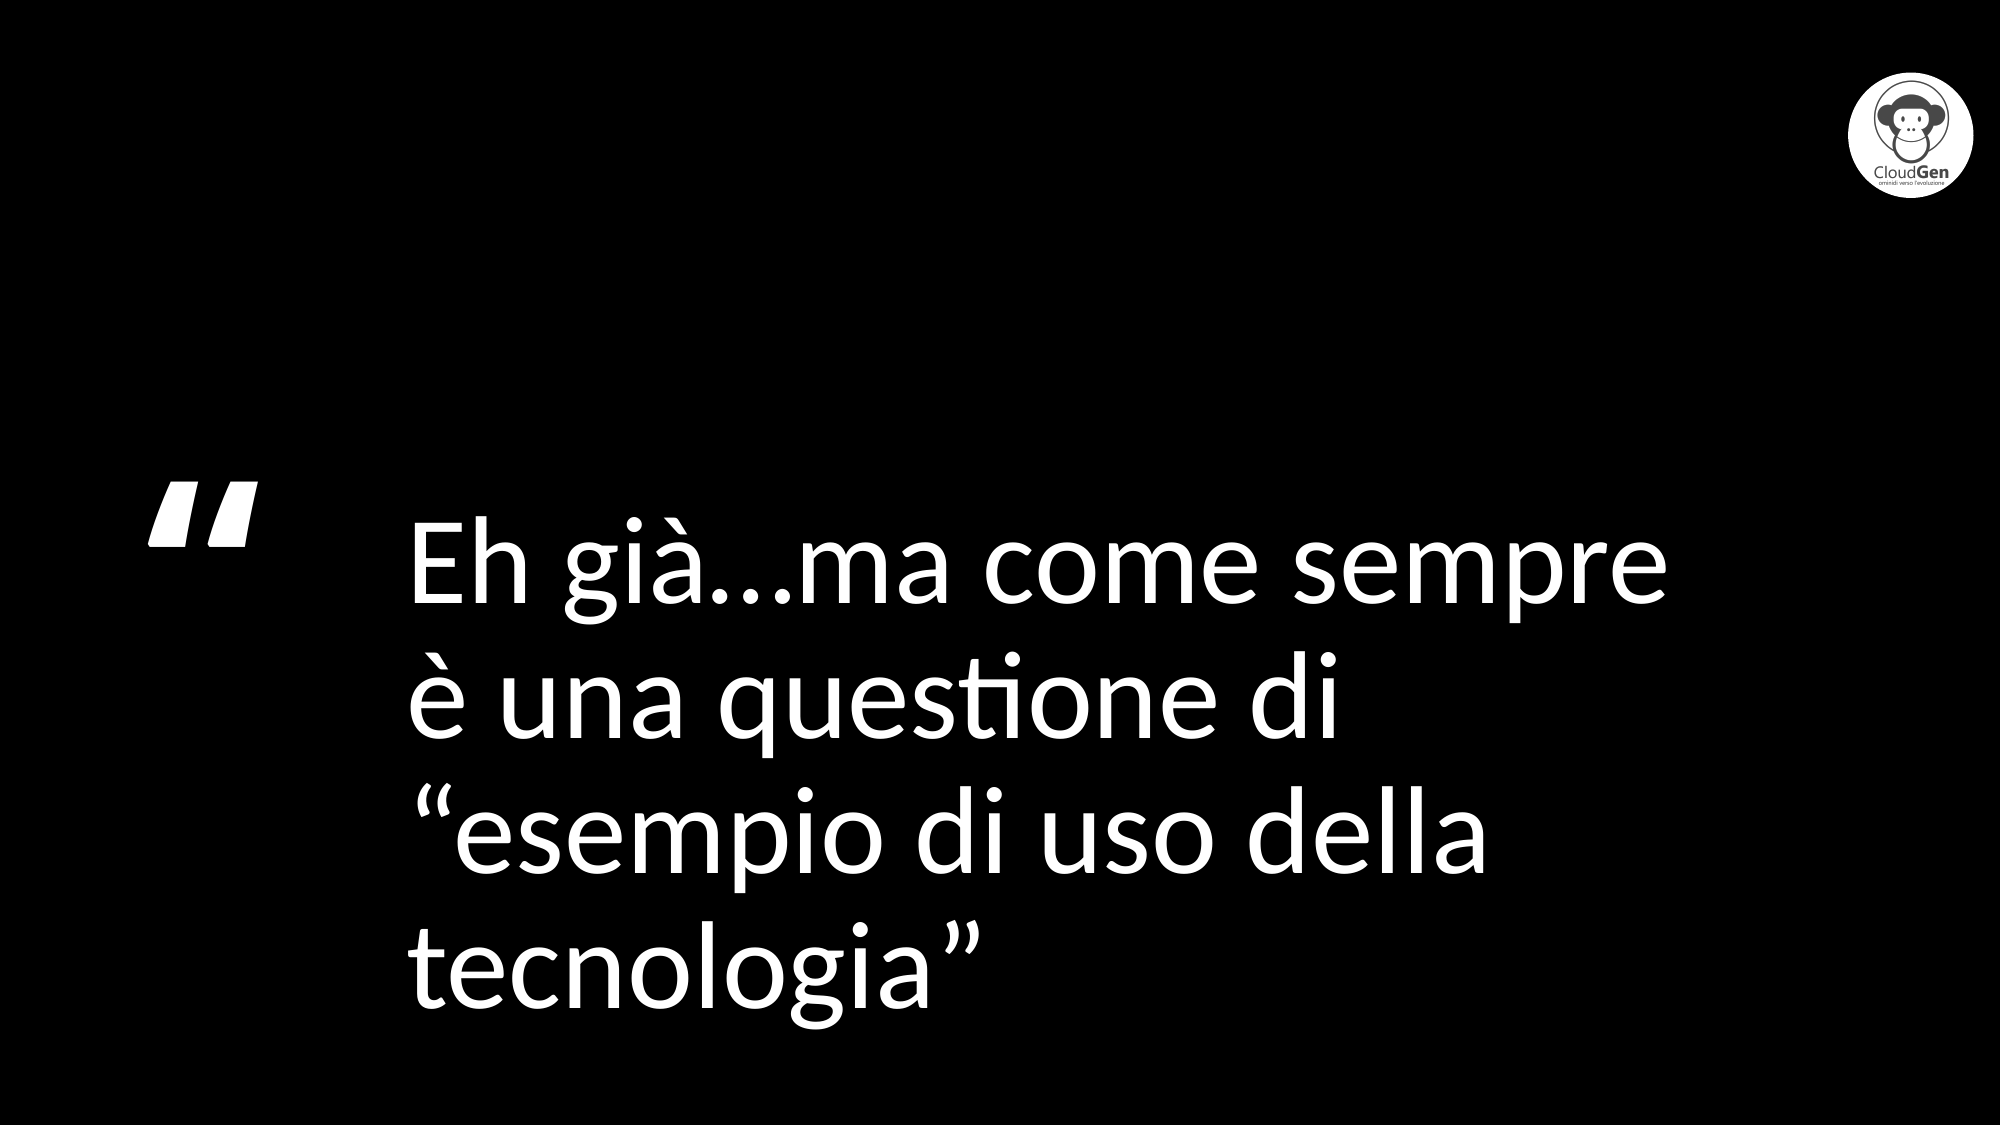

Eh già…ma come sempre è una questione di “esempio di uso della tecnologia”